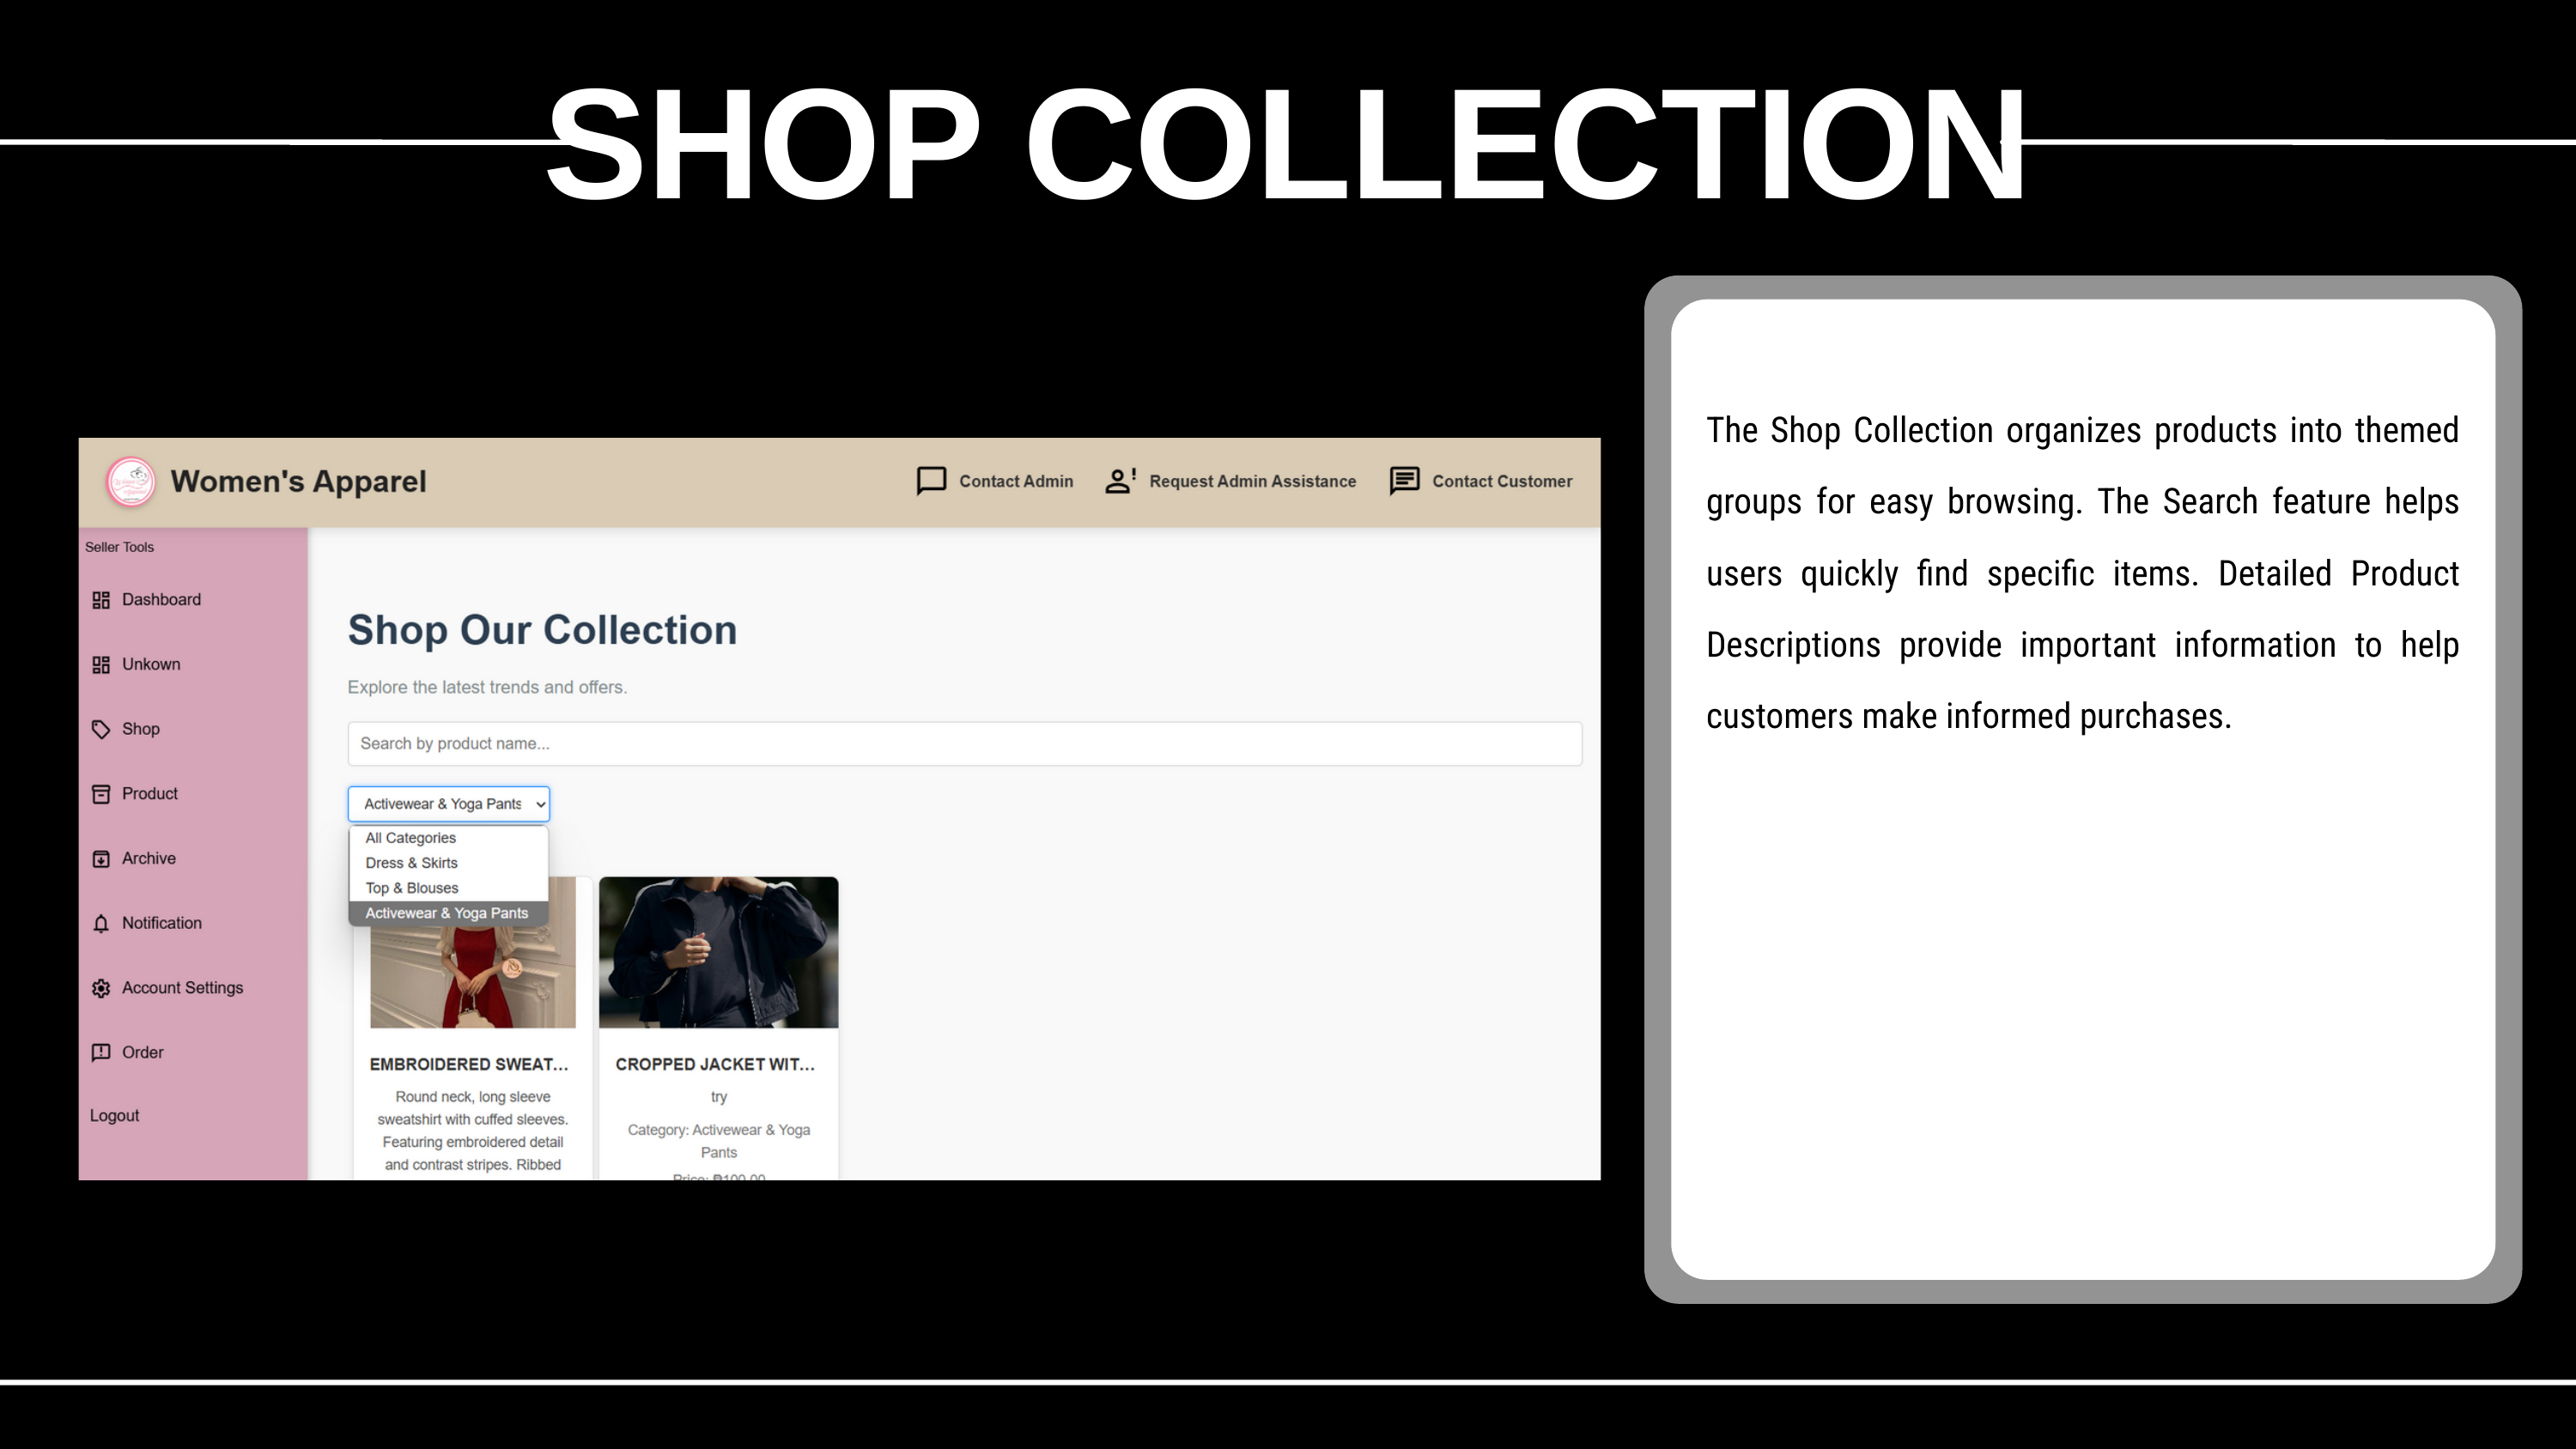

SHOP COLLECTION

The Shop Collection organizes products into themed groups for easy browsing. The Search feature helps users quickly find specific items. Detailed Product Descriptions provide important information to help customers make informed purchases.